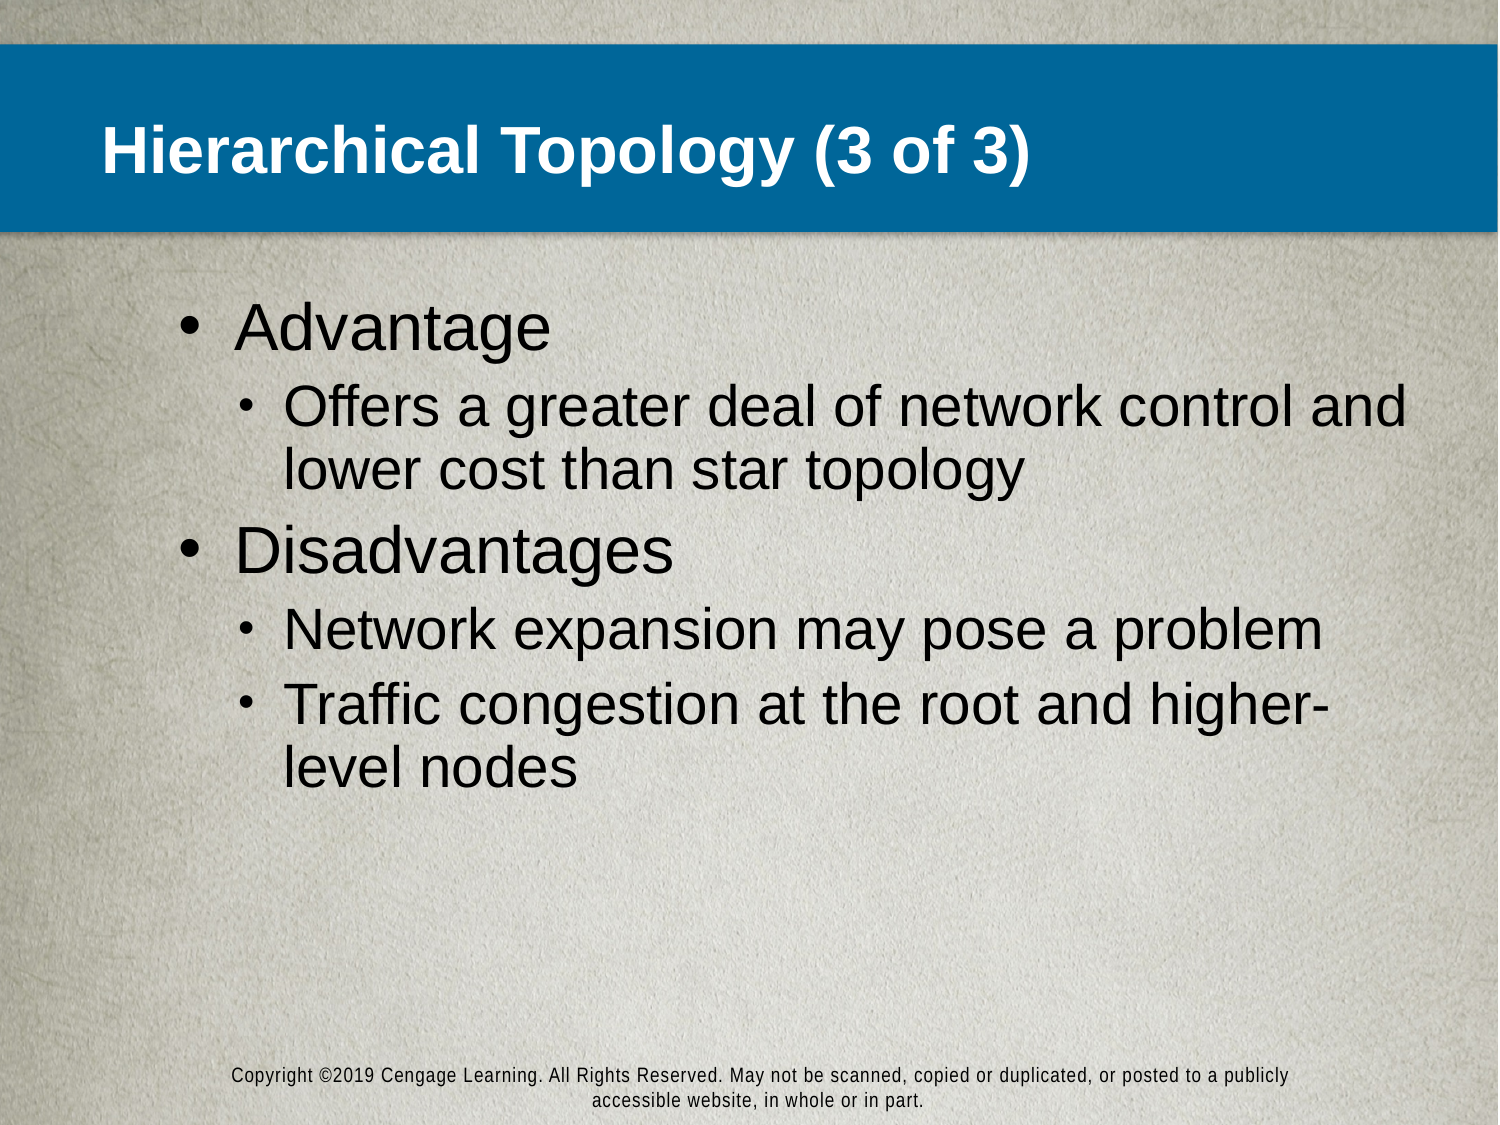

# Hierarchical Topology (3 of 3)
Advantage
Offers a greater deal of network control and lower cost than star topology
Disadvantages
Network expansion may pose a problem
Traffic congestion at the root and higher-level nodes